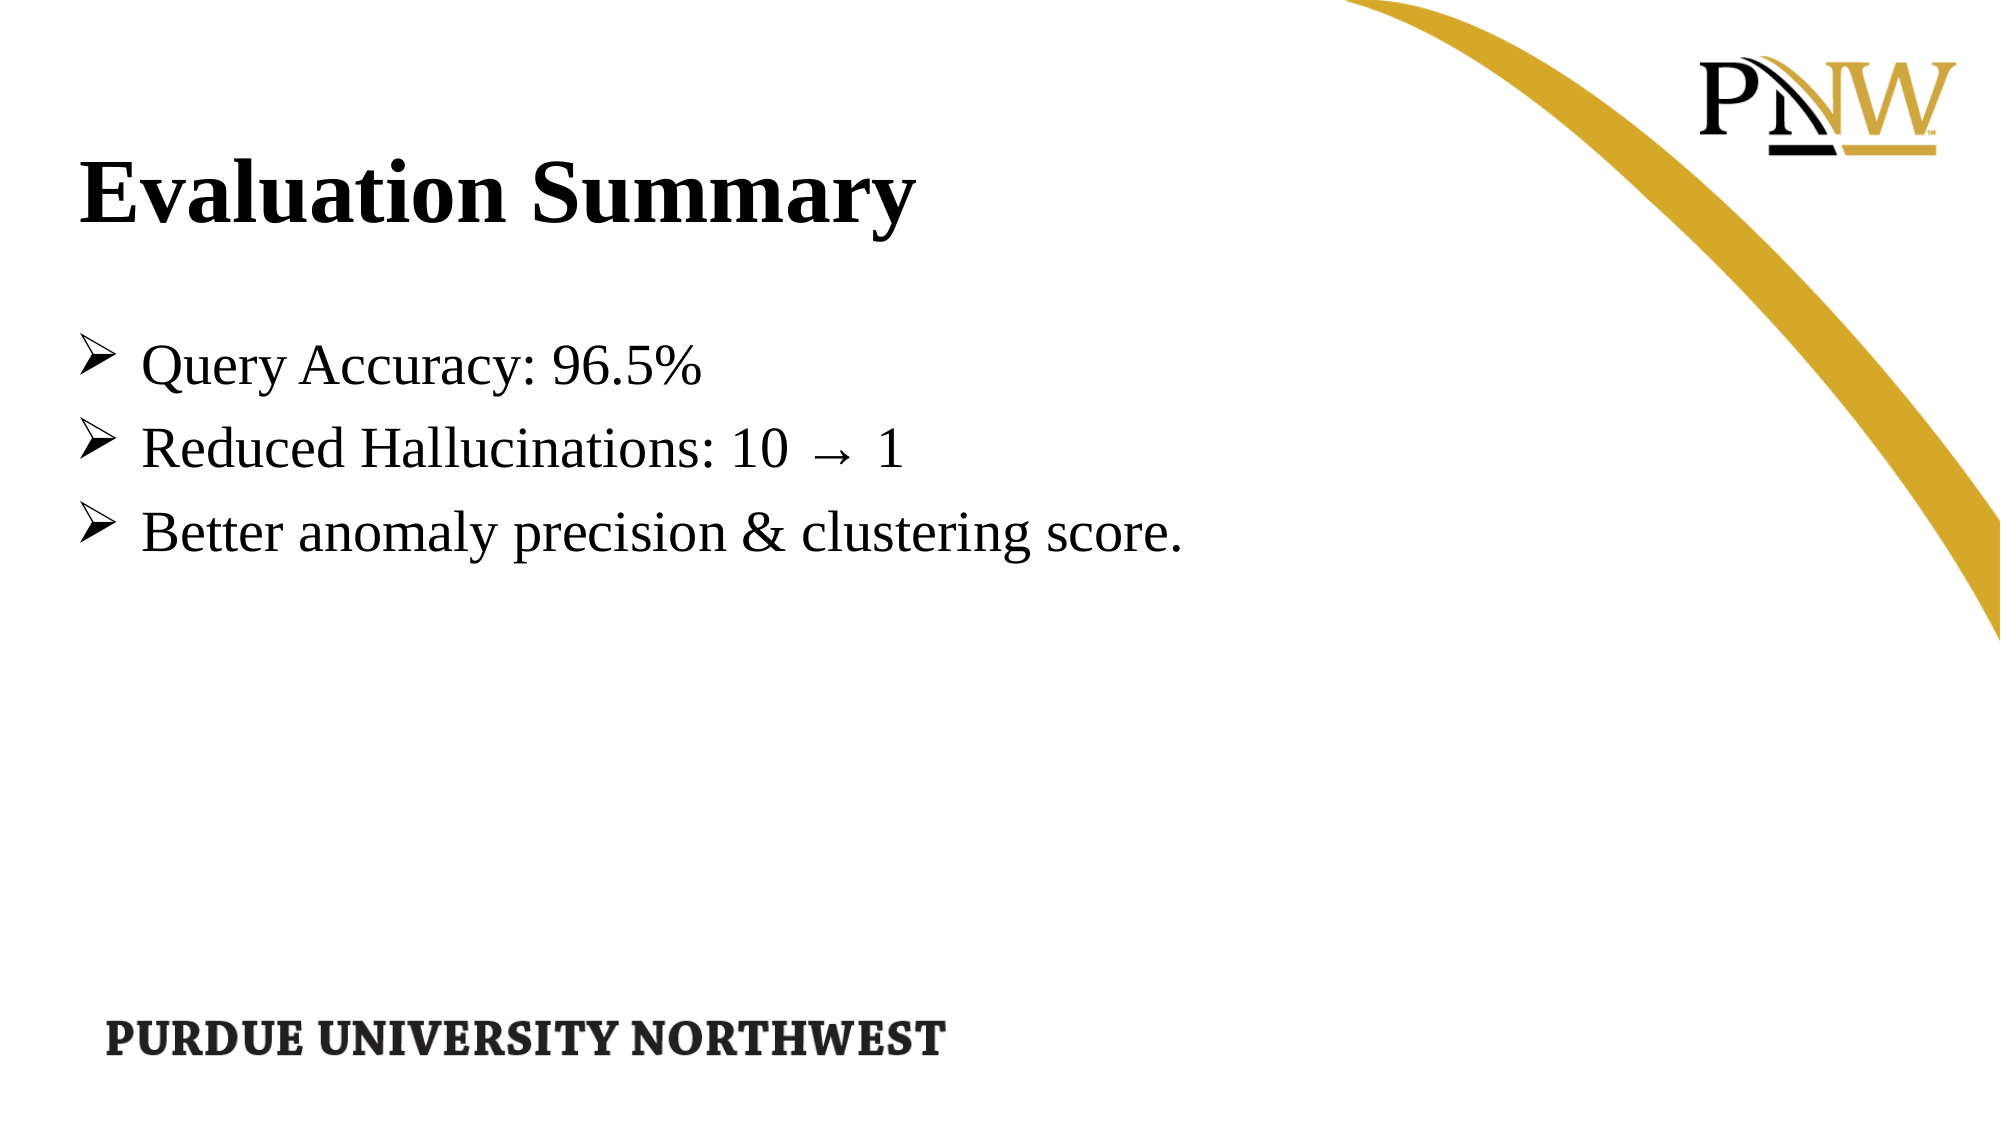

Evaluation Summary
Query Accuracy: 96.5%
Reduced Hallucinations: 10 → 1
Better anomaly precision & clustering score.